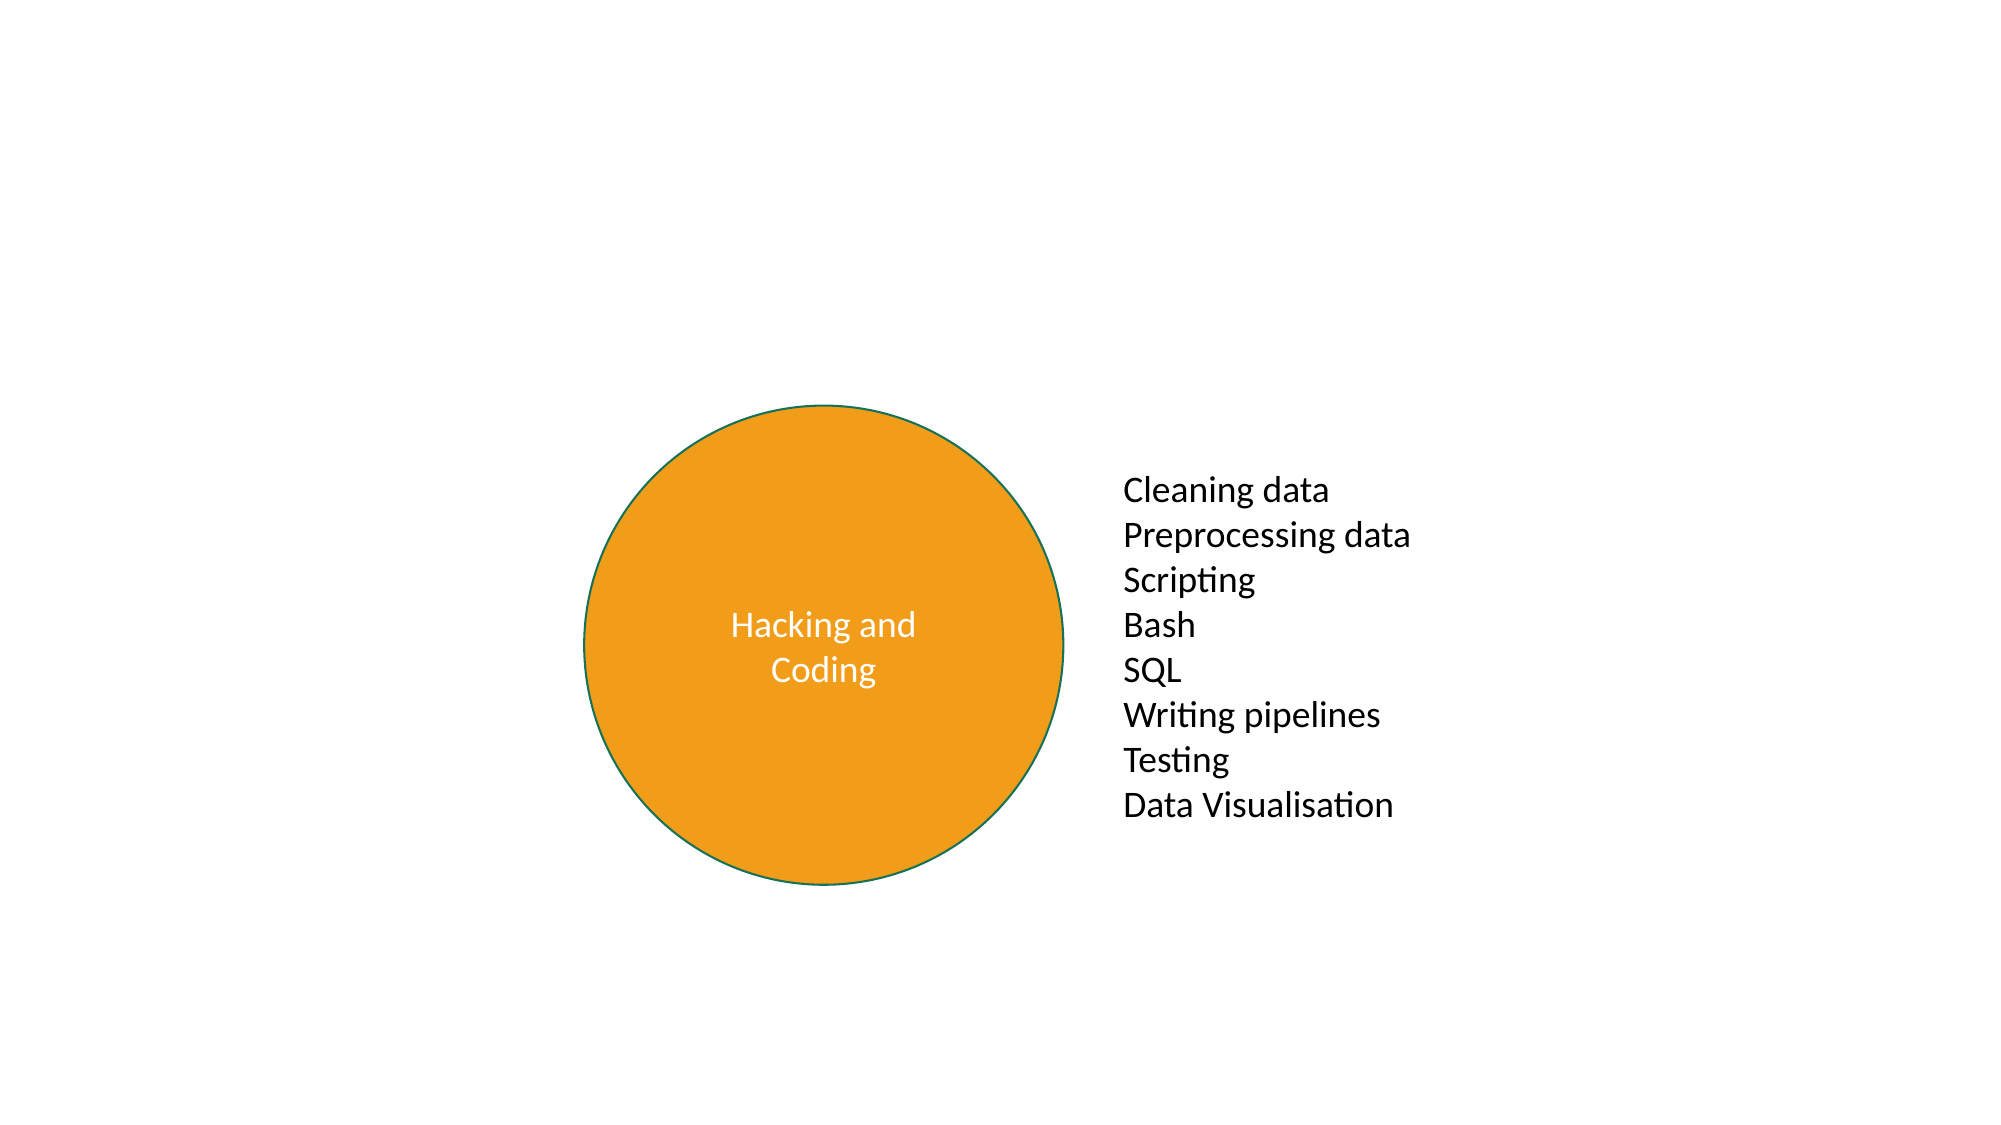

Hacking and
Coding
Cleaning data
Preprocessing data
Scripting
Bash
SQL
Writing pipelines
Testing
Data Visualisation